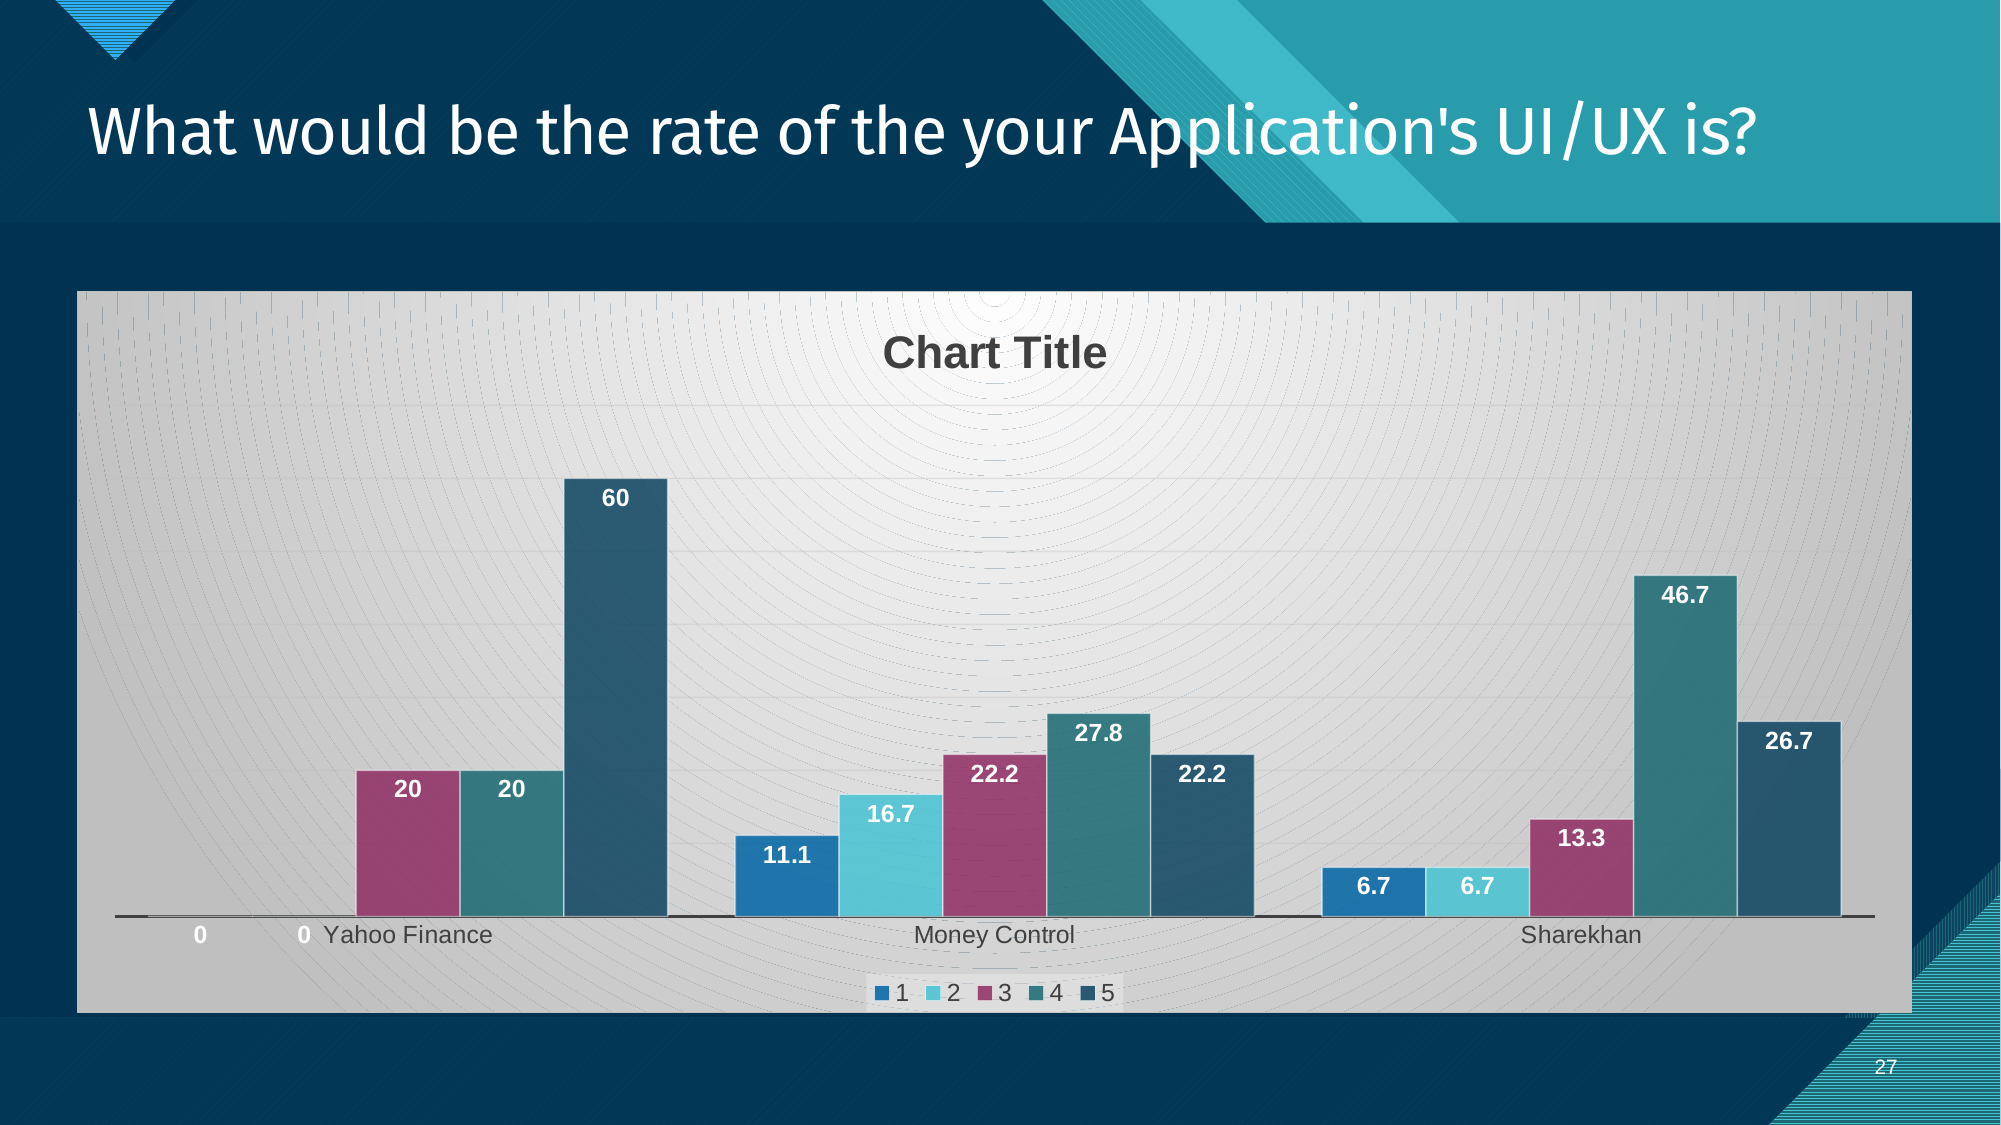

# What would be the rate of the your Application's UI/UX is?

### Chart:

| Category | 1 | 2 | 3 | 4 | 5 |
|---|---|---|---|---|---|
| Yahoo Finance | 0.0 | 0.0 | 20.0 | 20.0 | 60.0 |
| Money Control | 11.1 | 16.7 | 22.2 | 27.8 | 22.2 |
| Sharekhan | 6.7 | 6.7 | 13.3 | 46.7 | 26.7 |
27